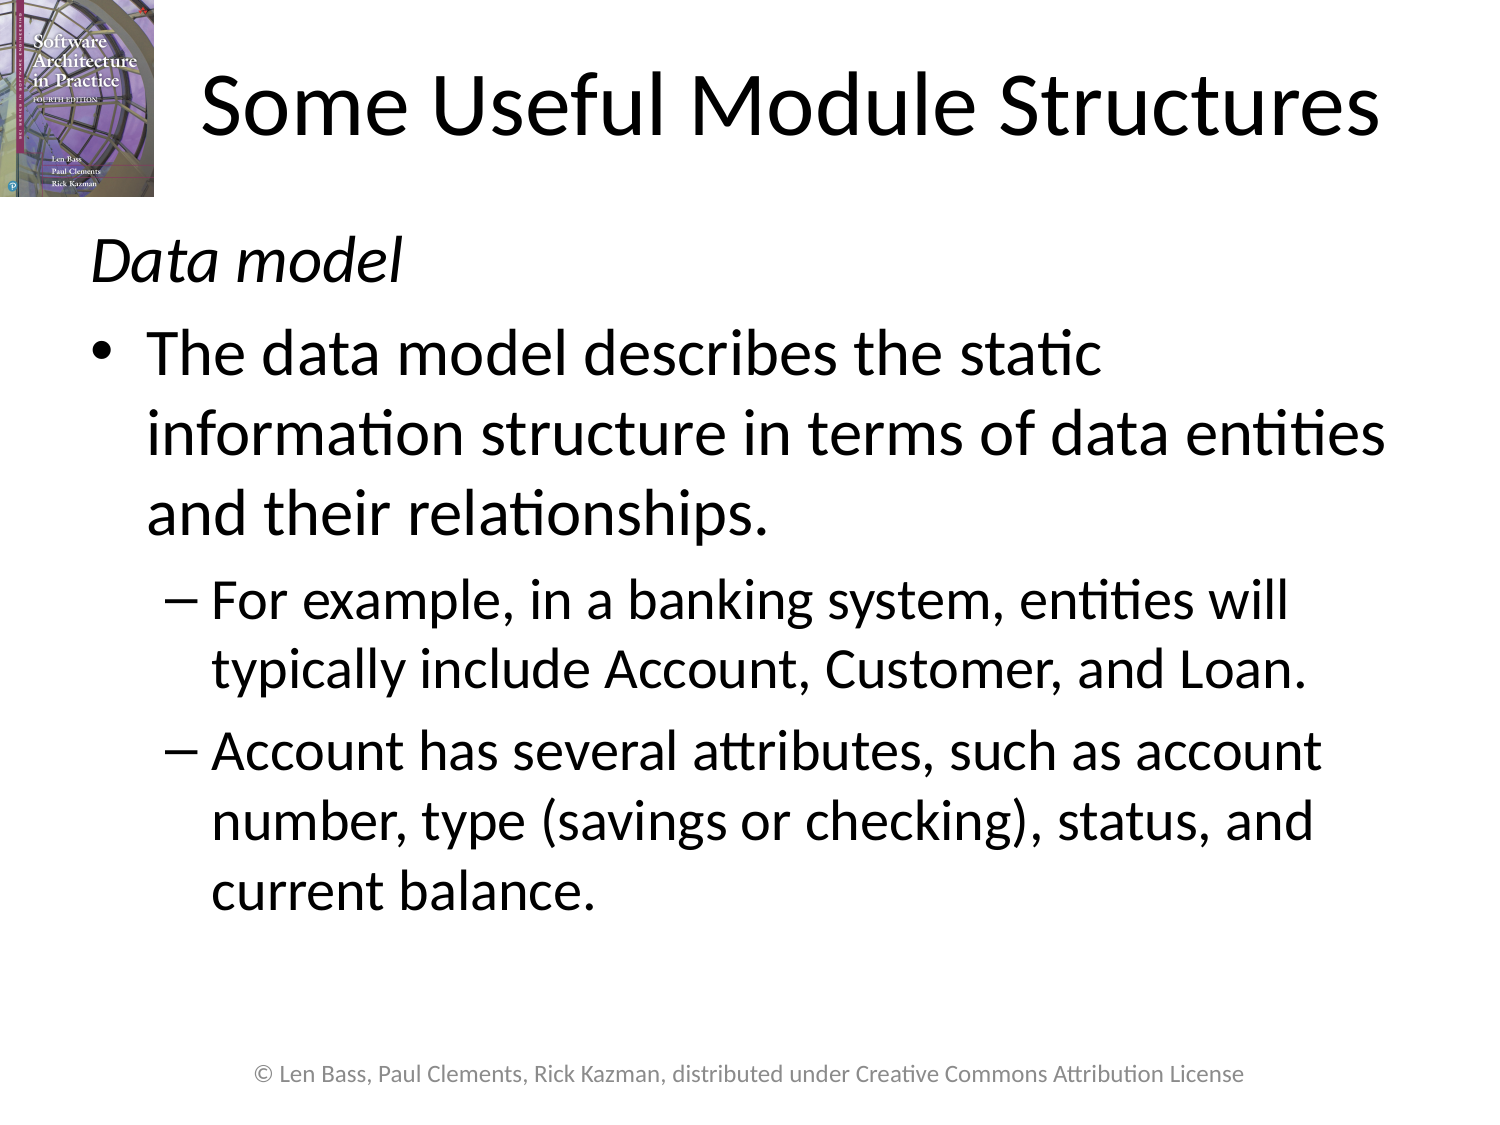

# Some Useful Module Structures
Data model
The data model describes the static information structure in terms of data entities and their relationships.
For example, in a banking system, entities will typically include Account, Customer, and Loan.
Account has several attributes, such as account number, type (savings or checking), status, and current balance.
© Len Bass, Paul Clements, Rick Kazman, distributed under Creative Commons Attribution License